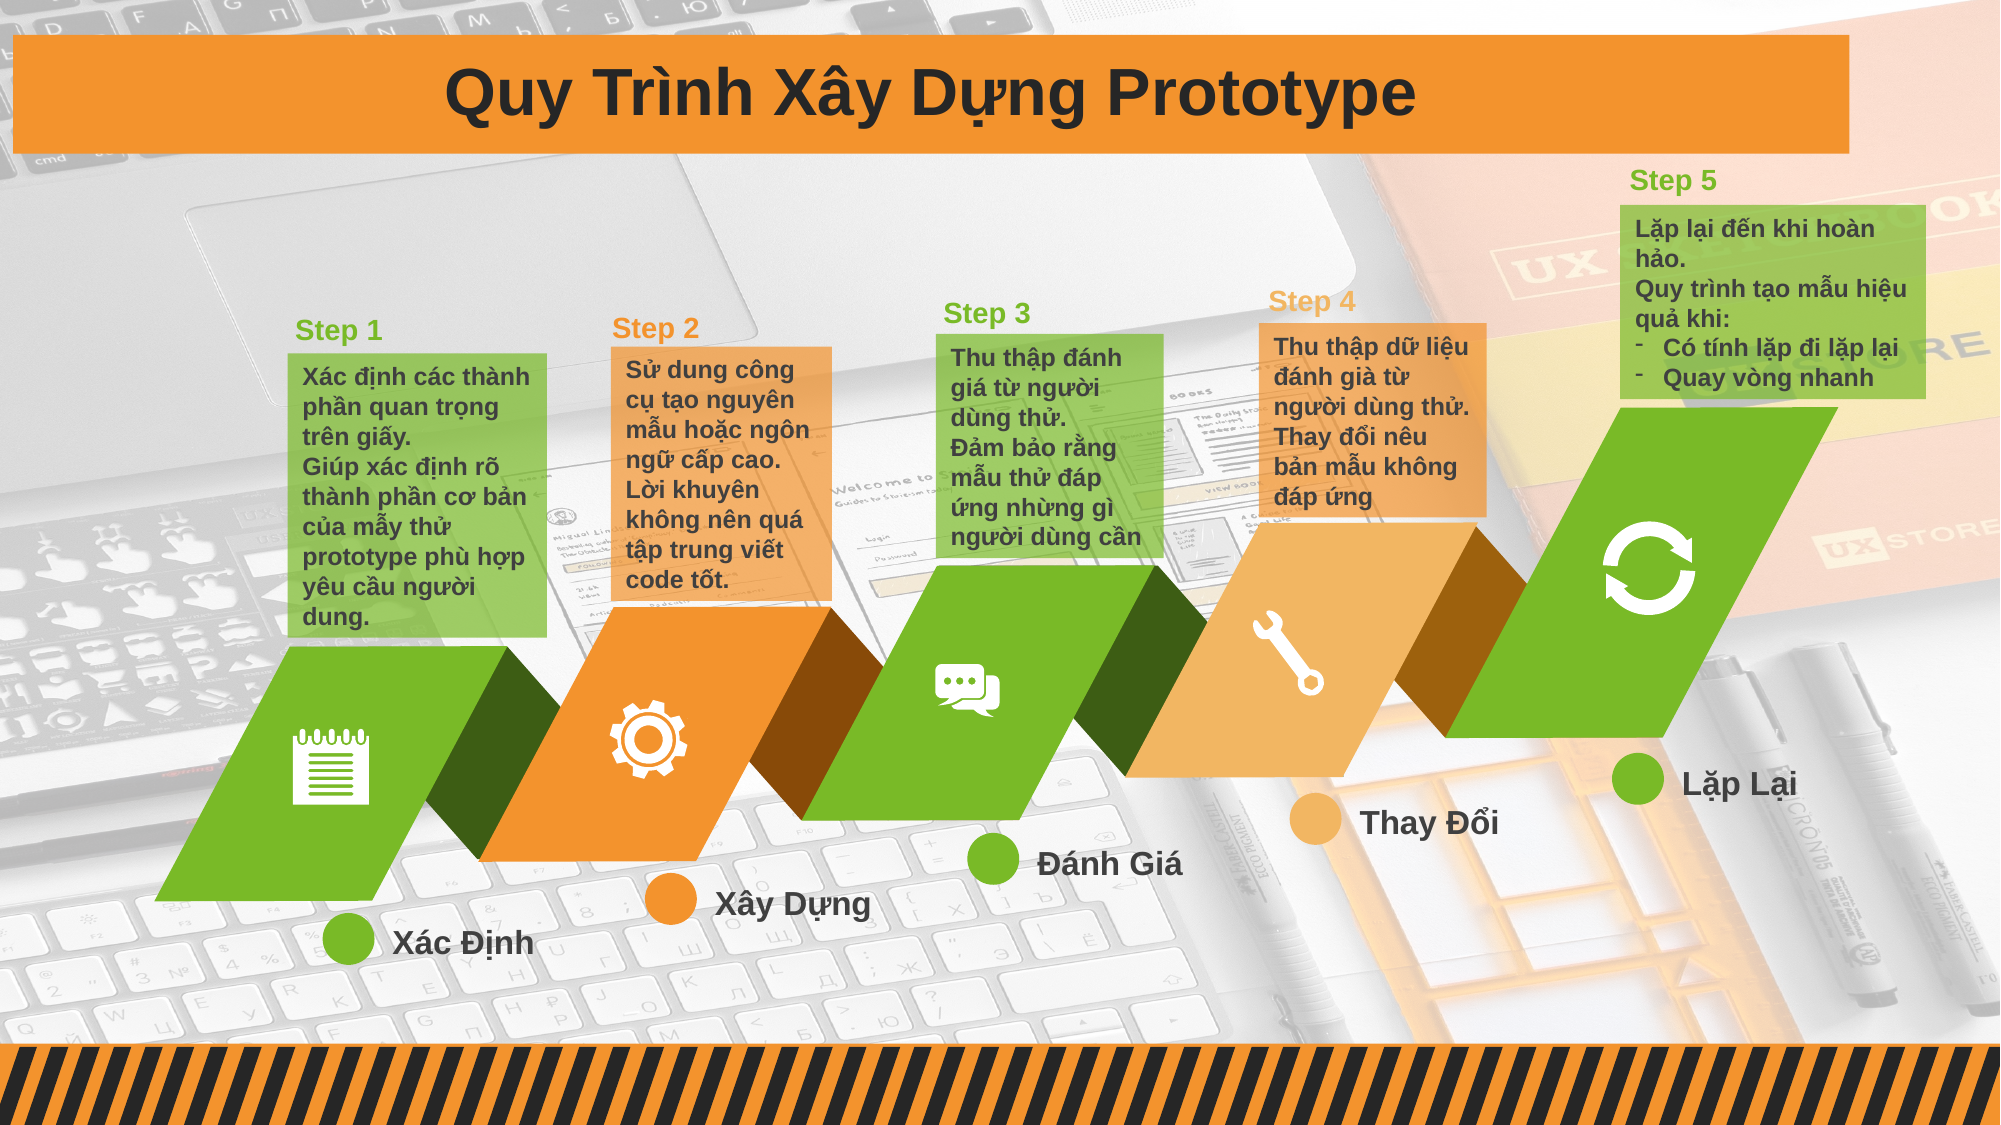

Quy Trình Xây Dựng Prototype
Step 5
Lặp lại đến khi hoàn hảo.
Quy trình tạo mẫu hiệu quả khi:
Có tính lặp đi lặp lại
Quay vòng nhanh
Step 4
Thu thập dữ liệu đánh già từ người dùng thử.
Thay đổi nêu bản mẫu không đáp ứng
Step 3
Thu thập đánh giá từ người dùng thử.
Đảm bảo rằng mẫu thử đáp ứng nhừng gì người dùng cần
Step 2
Sử dung công cụ tạo nguyên mẫu hoặc ngôn ngữ cấp cao.
Lời khuyên không nên quá tập trung viết code tốt.
Step 1
Xác định các thành phần quan trọng trên giấy.
Giúp xác định rõ thành phần cơ bản của mẫy thử prototype phù hợp yêu cầu người dung.

Lặp Lại

Thay Đổi

Đánh Giá

Xây Dựng

Xác Định